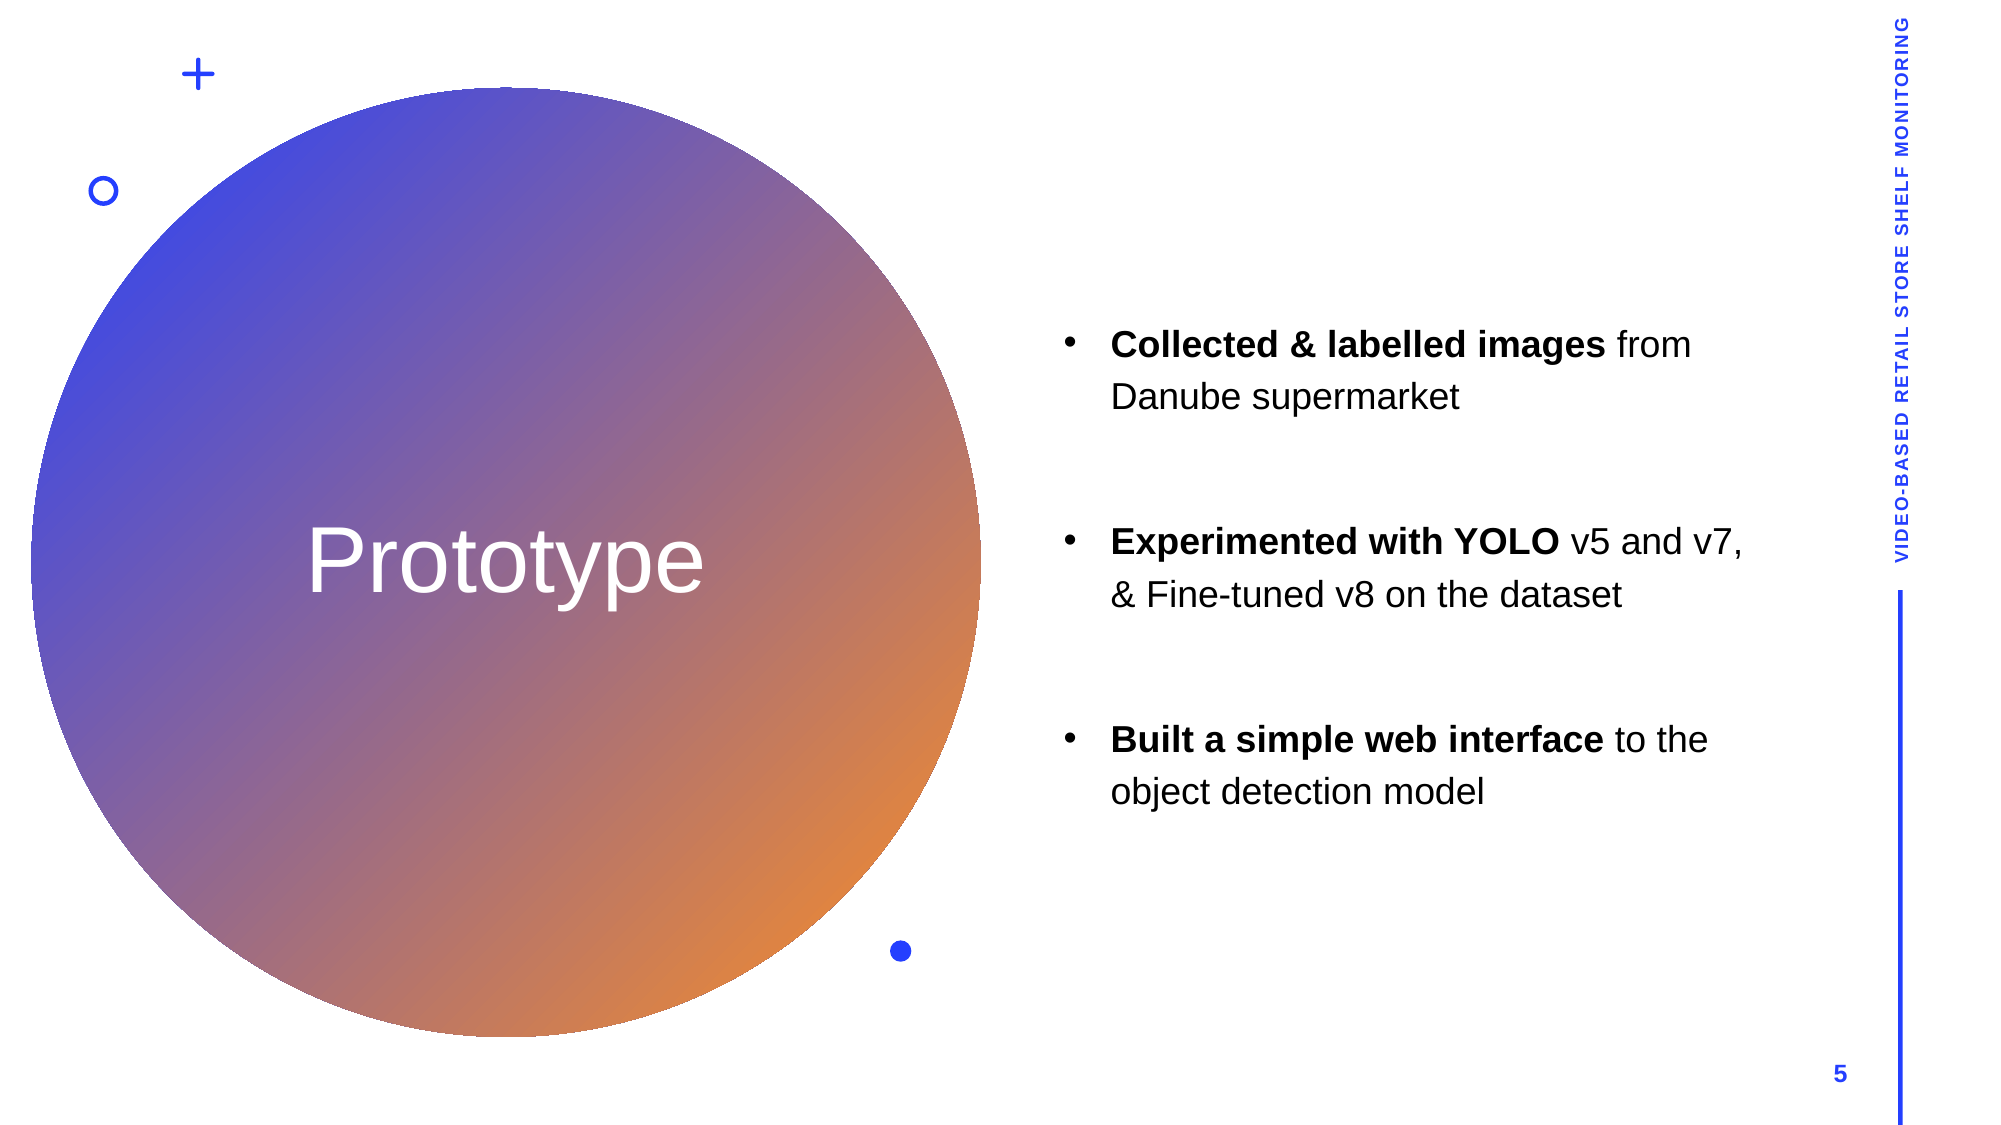

Collected & labelled images from Danube supermarket

Experimented with YOLO v5 and v7, & Fine-tuned v8 on the dataset

Built a simple web interface to the object detection model
Video-based Retail Store Shelf Monitoring
# Prototype
5